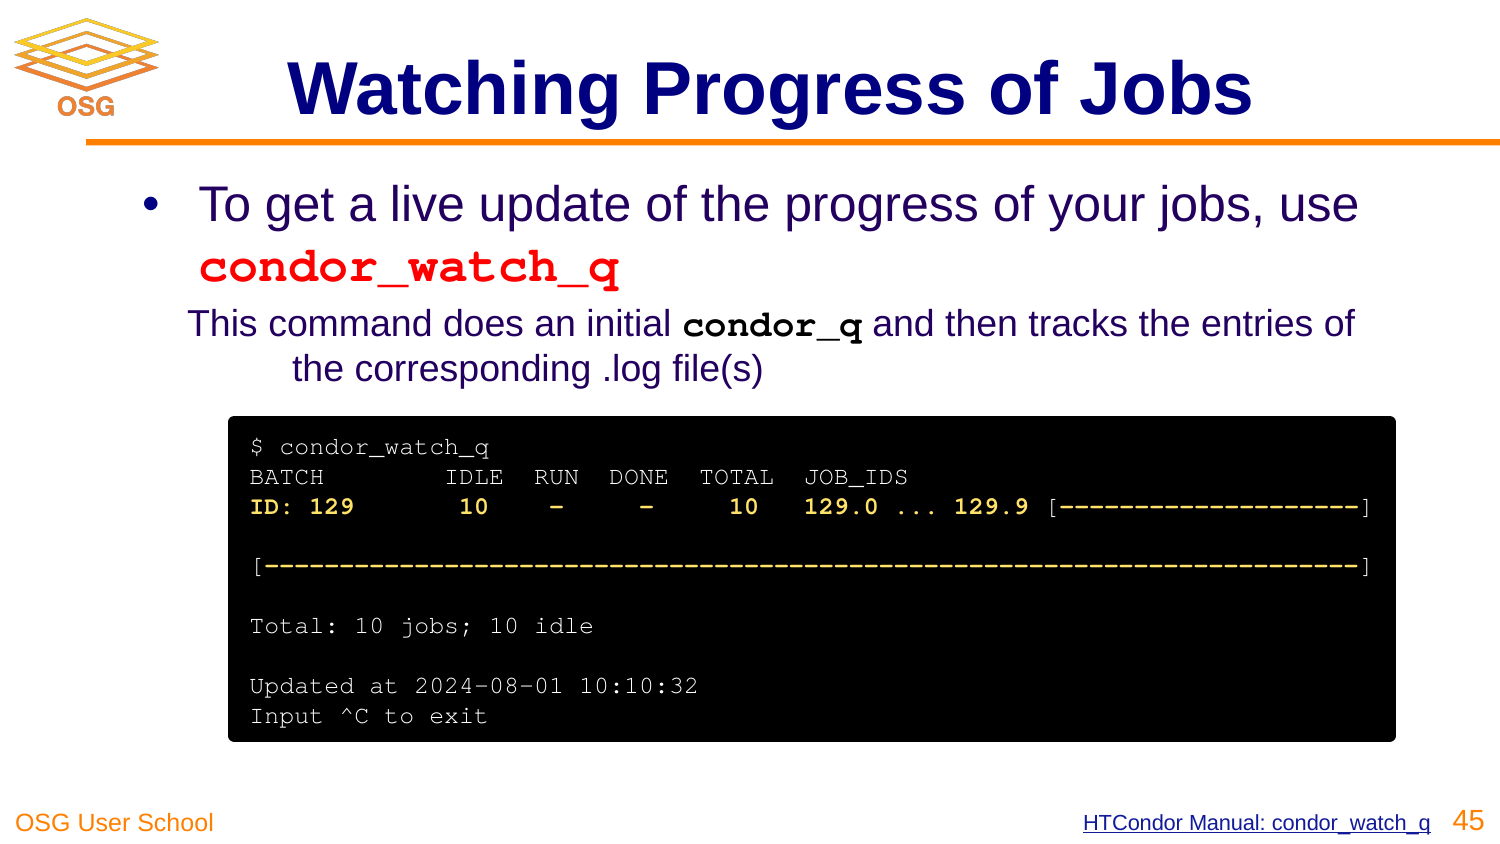

# Watching Progress of Jobs
To get a live update of the progress of your jobs, use condor_watch_q
  This command does an initial condor_q and then tracks the entries of 	the corresponding .log file(s)
$ condor_watch_q
BATCH        IDLE  RUN  DONE  TOTAL  JOB_IDS
ID: 129       10    -     -     10   129.0 ... 129.9 [--------------------]

[-------------------------------------------------------------------------]

Total: 10 jobs; 10 idle

Updated at 2024-08-01 10:10:32
Input ^C to exit

45
HTCondor Manual: condor_watch_q